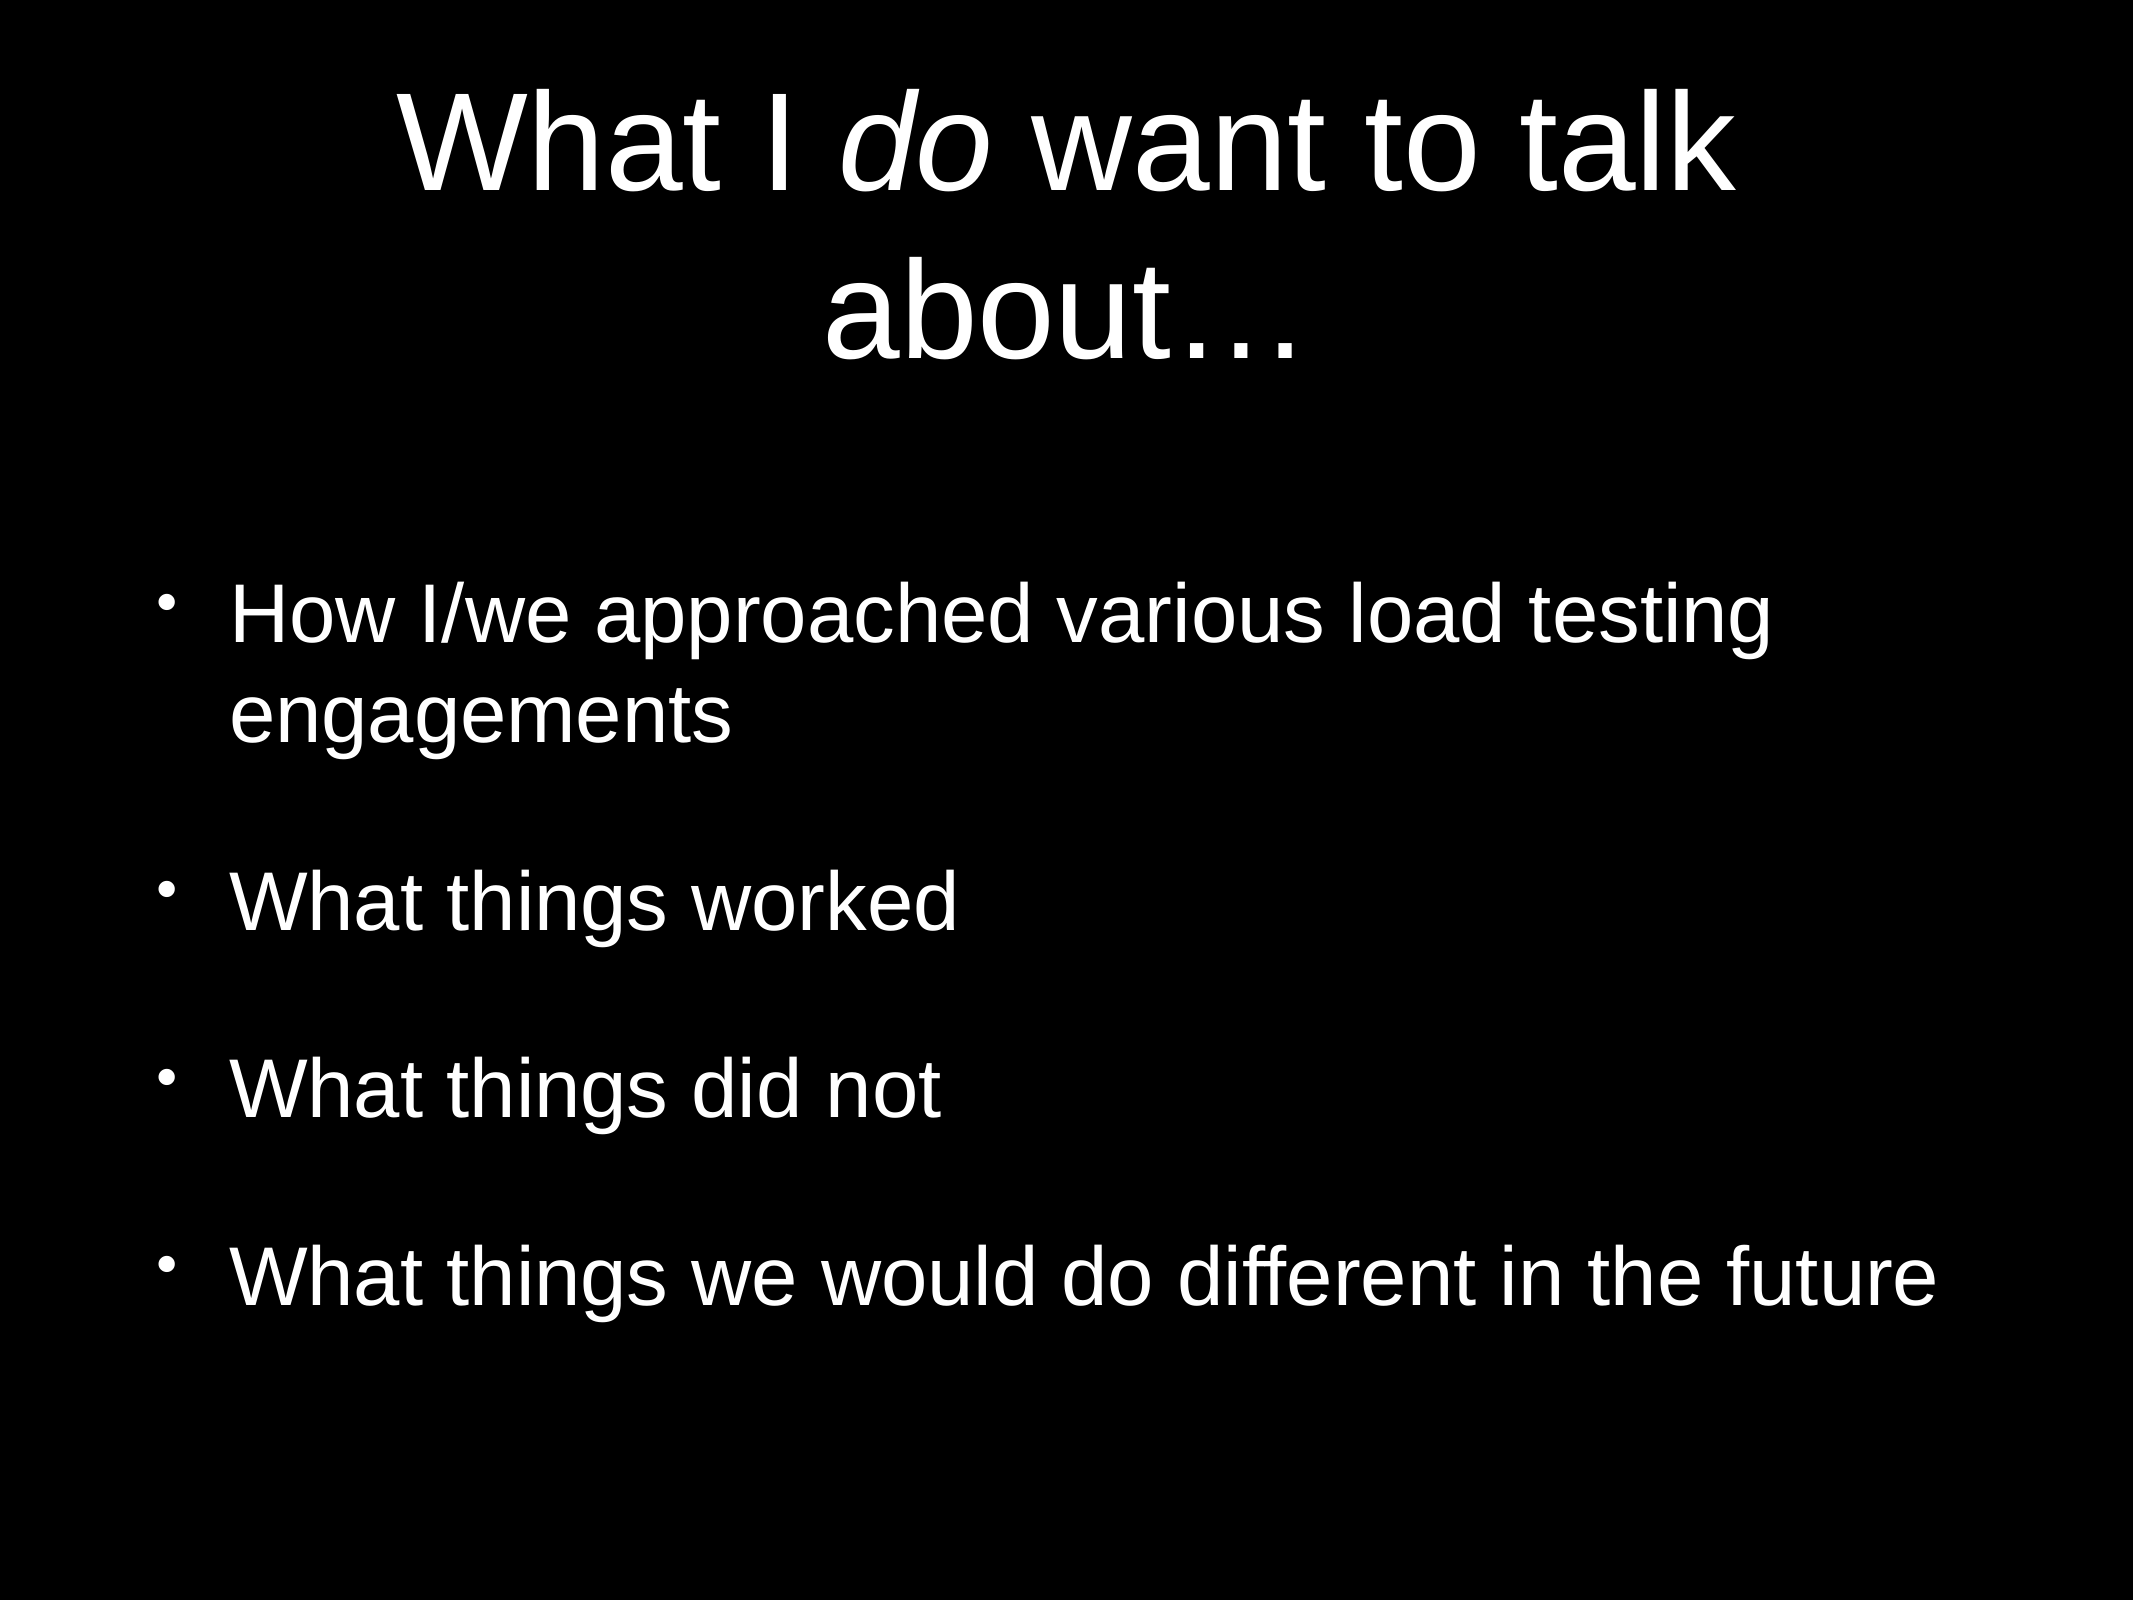

# What I do want to talk about…
How I/we approached various load testing engagements
What things worked
What things did not
What things we would do different in the future